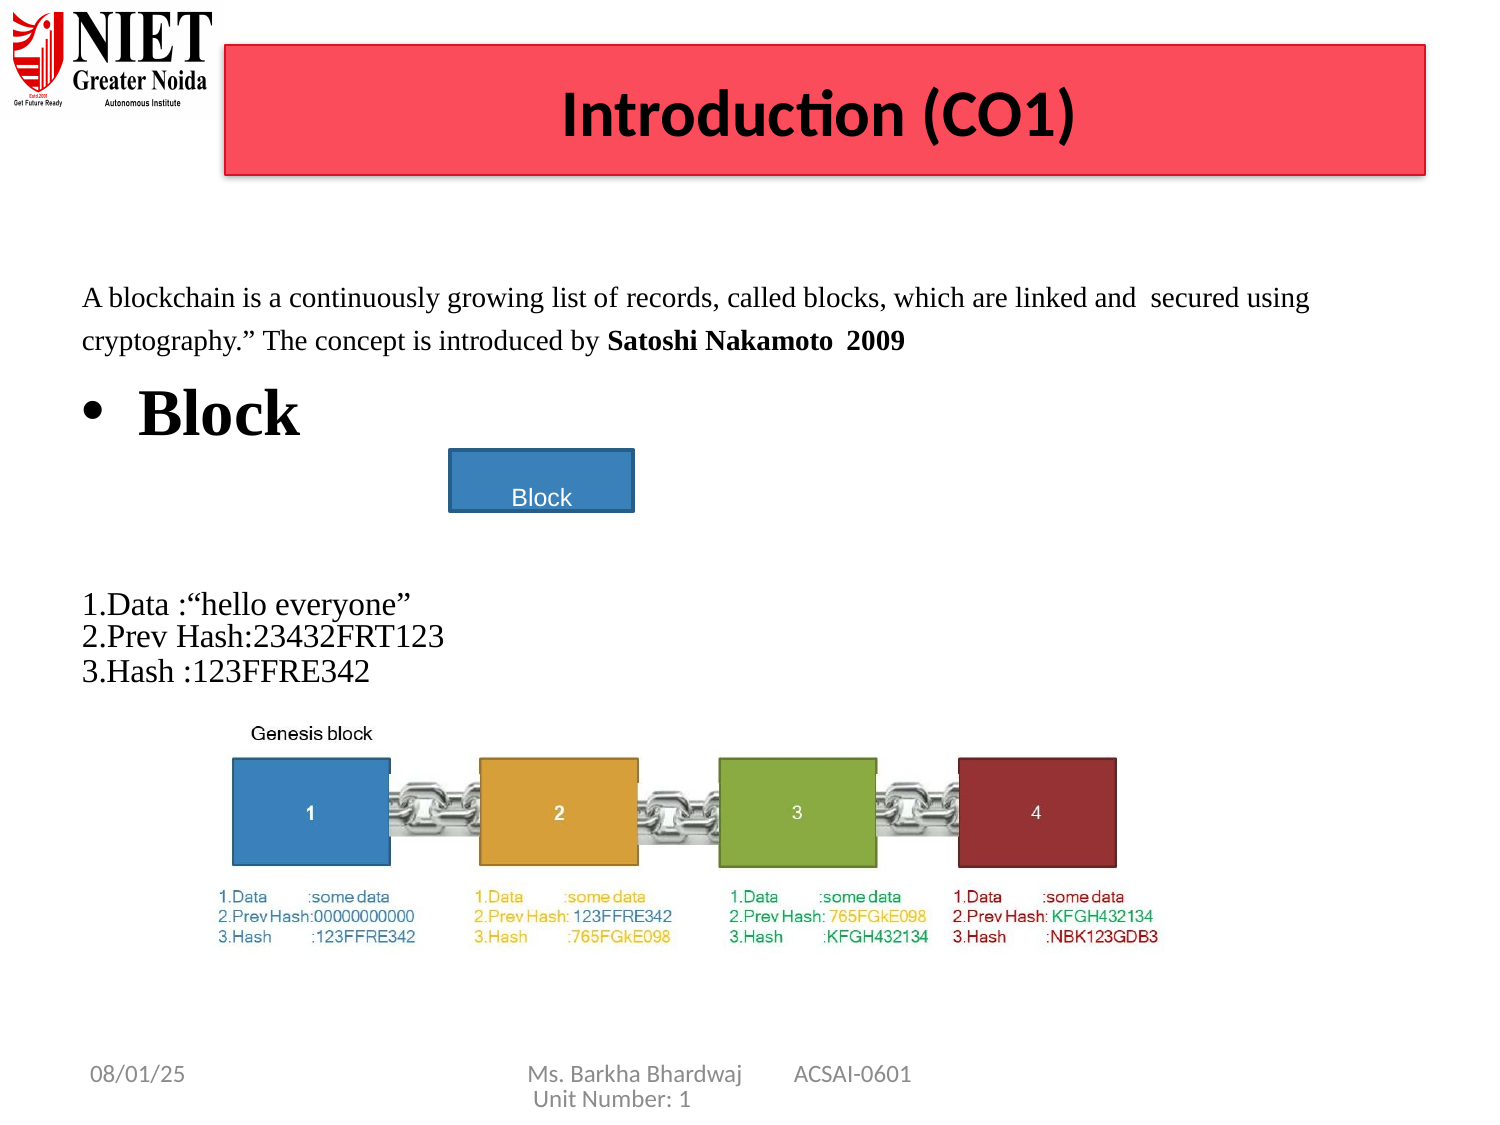

# Introduction (CO1)
A blockchain is a continuously growing list of records, called blocks, which are linked and  secured using cryptography.” The concept is introduced by Satoshi Nakamoto 2009
Block

1.Data :“hello everyone”
2.Prev Hash:23432FRT123
3.Hash :123FFRE342

Block

08/01/25
Ms. Barkha Bhardwaj         ACSAI-0601           Unit Number: 1